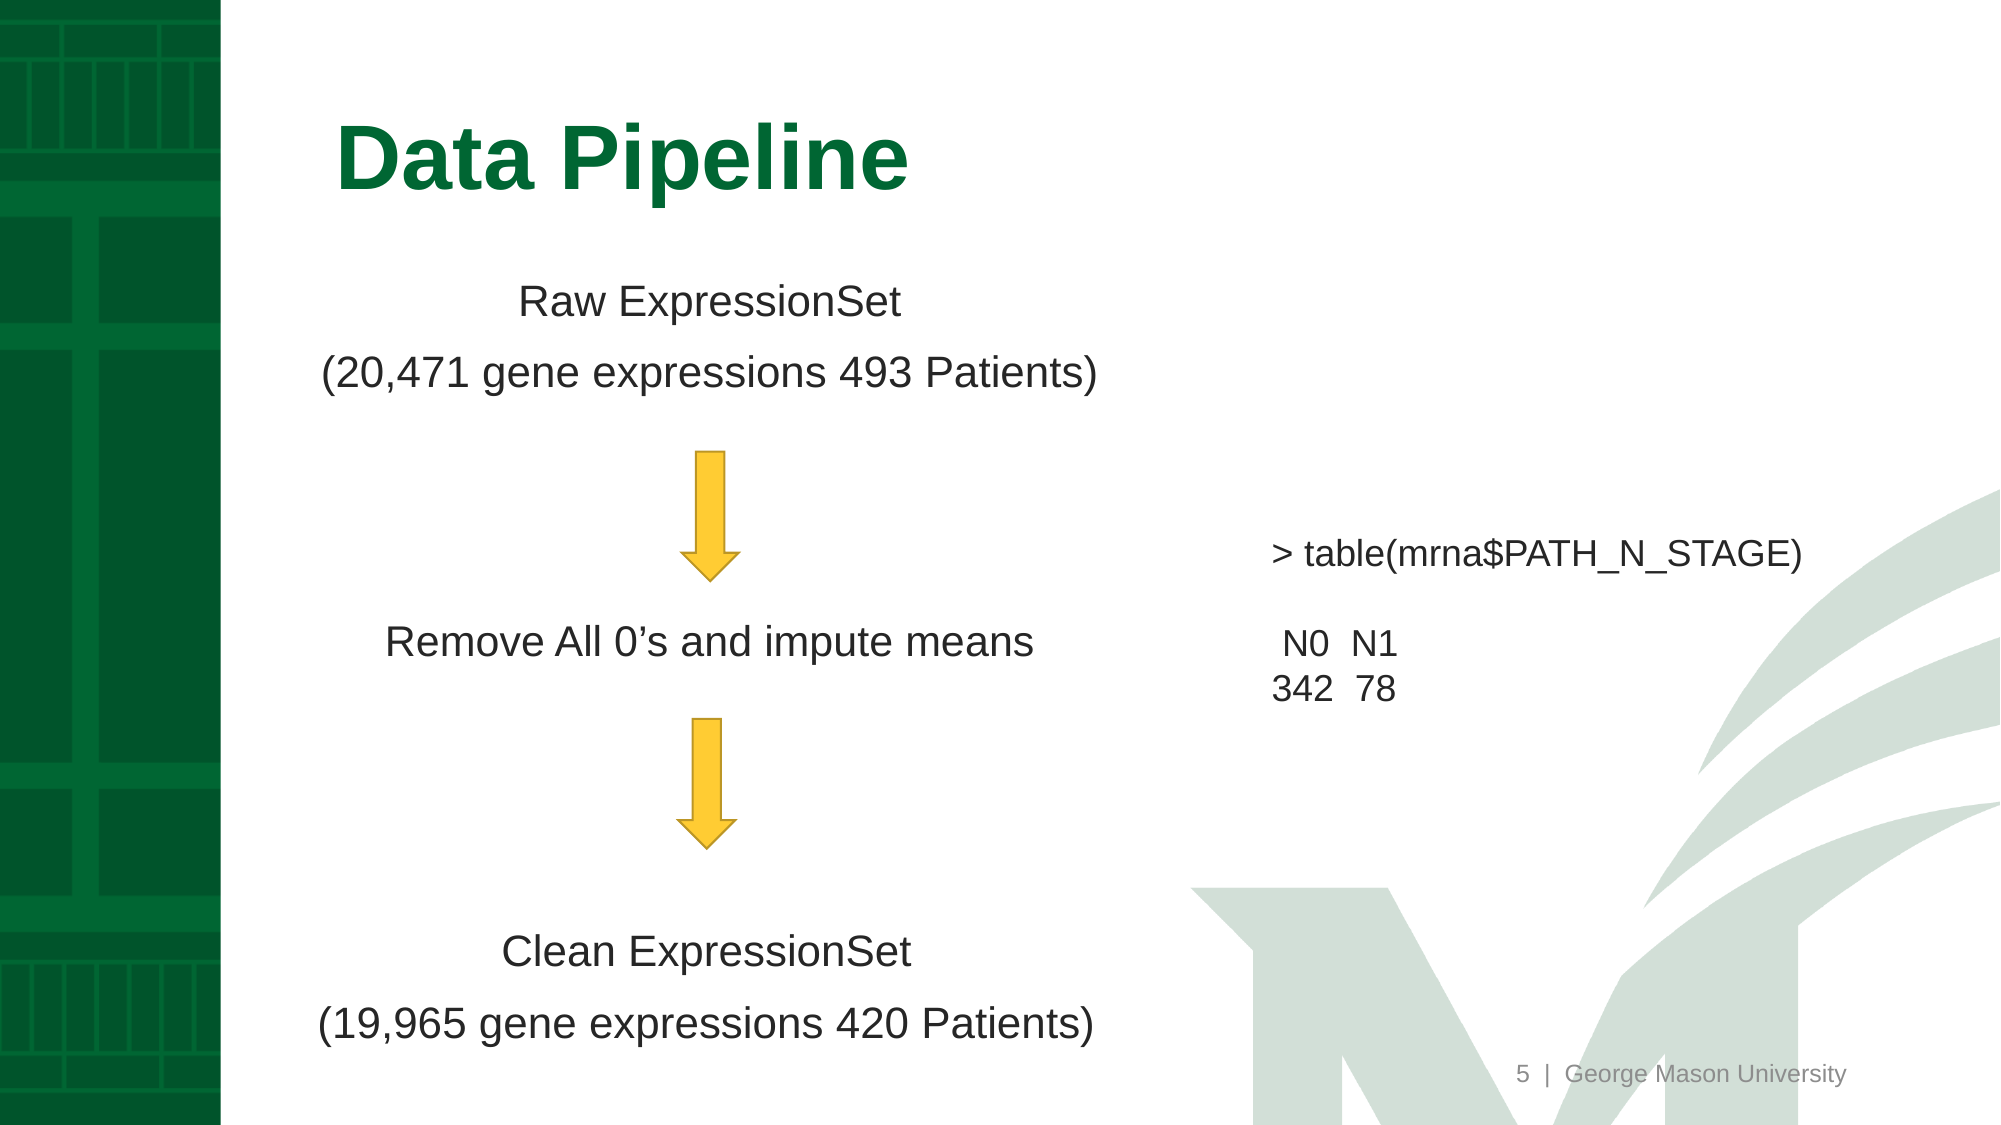

# Data Pipeline
Raw ExpressionSet
(20,471 gene expressions 493 Patients)

> table(mrna$PATH_N_STAGE)

 N0  N1
342  78

Remove All 0’s and impute means

Clean ExpressionSet
(19,965 gene expressions 420 Patients)
5  |  George Mason University